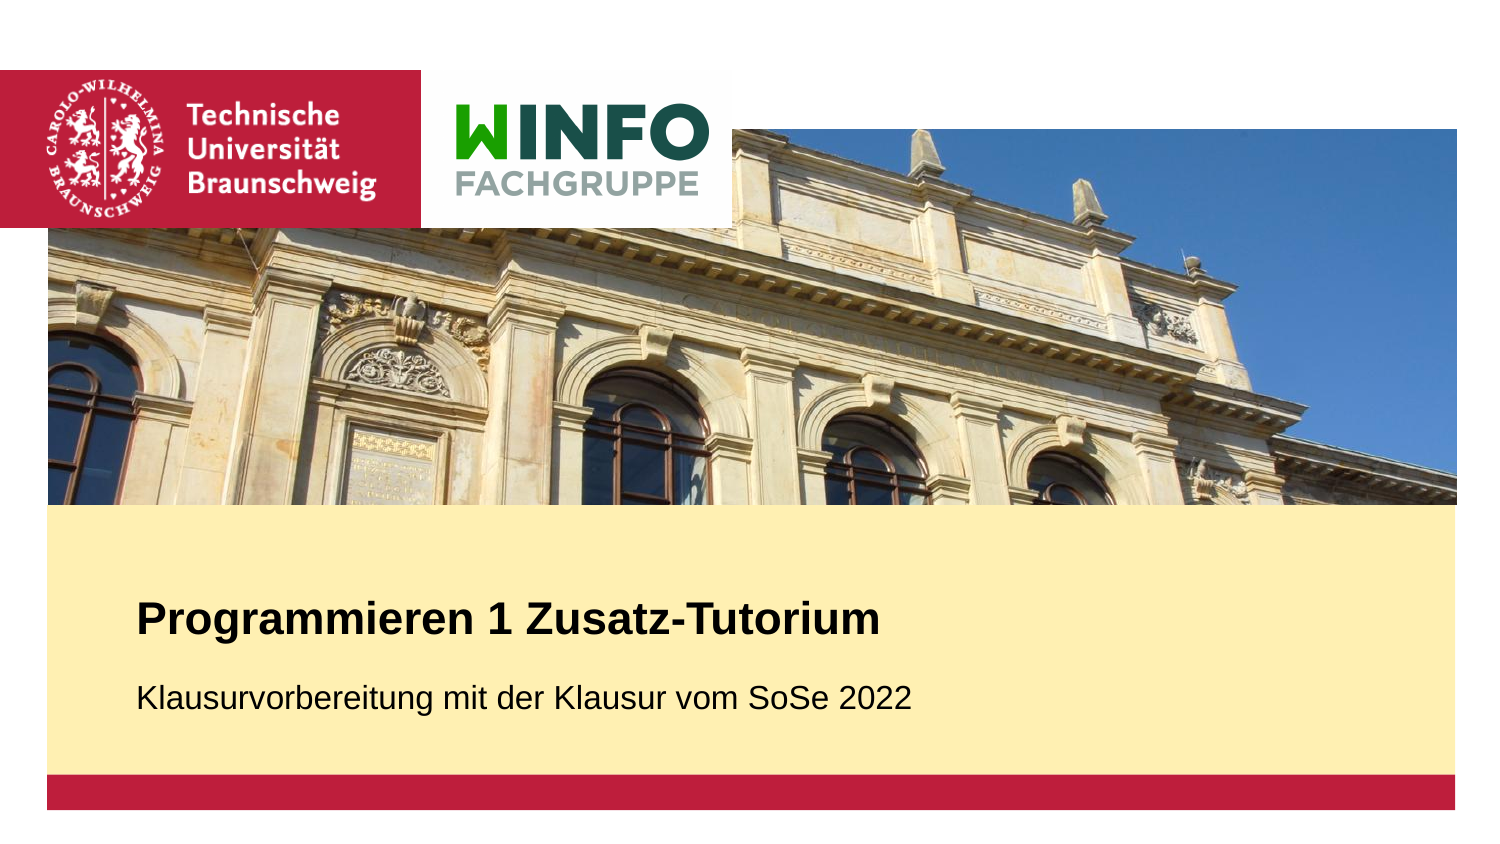

# Programmieren 1 Zusatz-Tutorium
Klausurvorbereitung mit der Klausur vom SoSe 2022